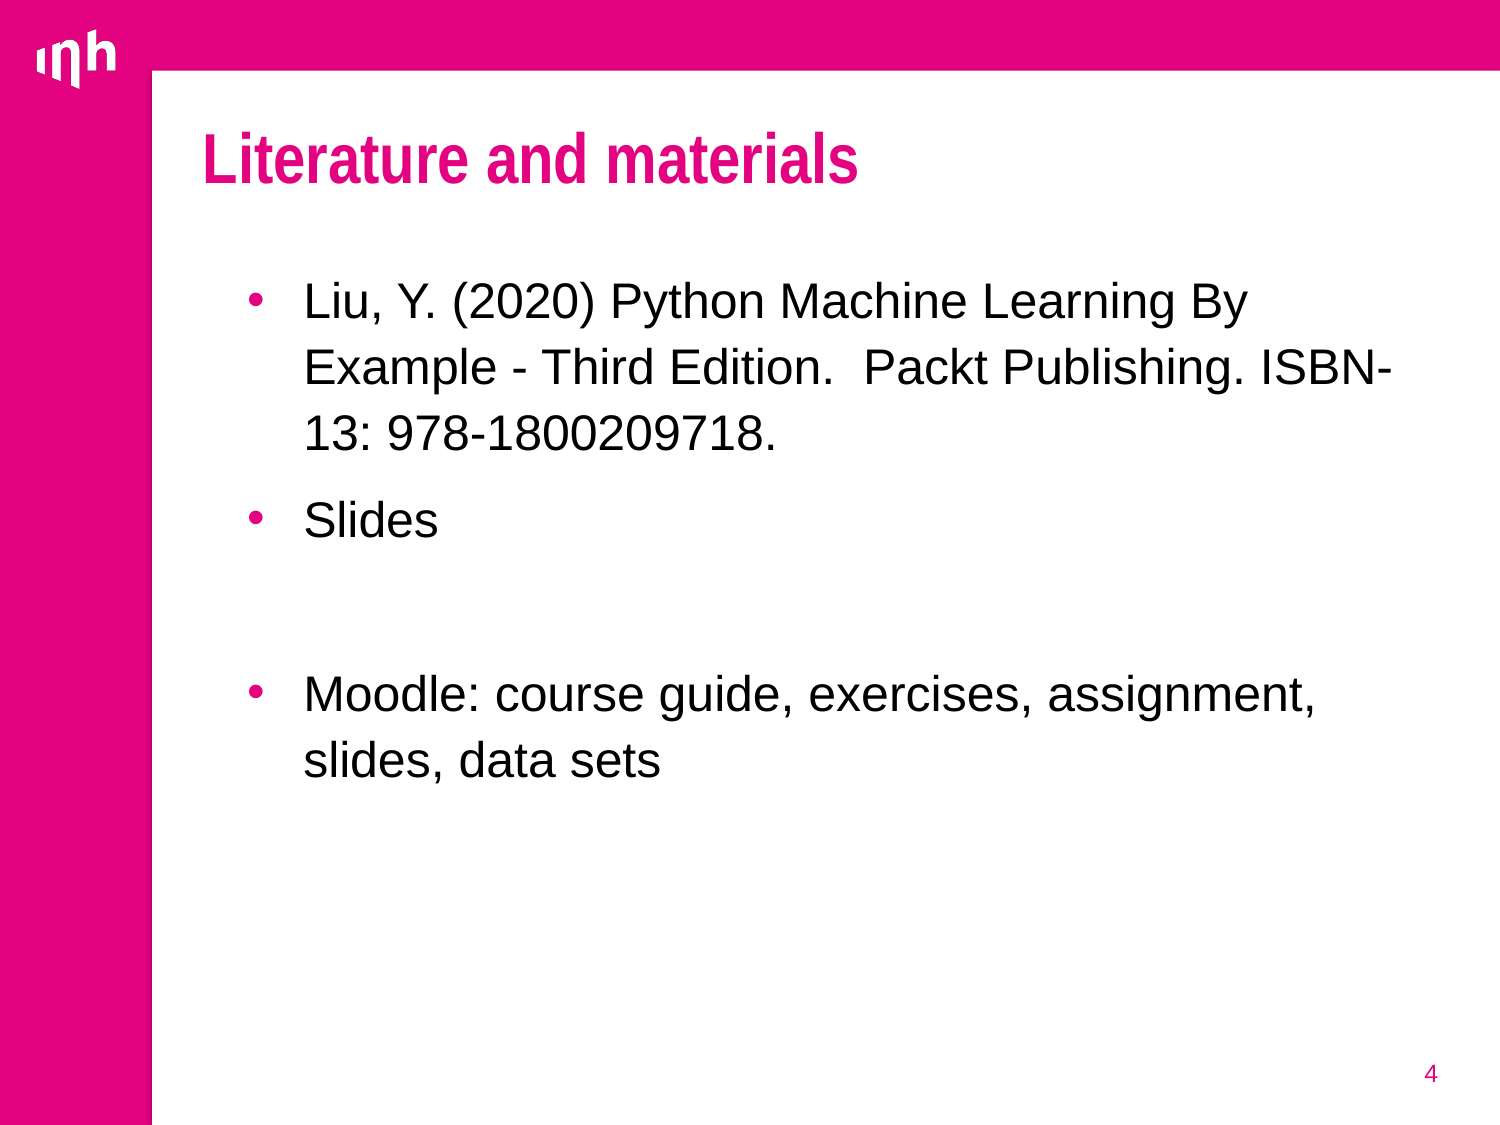

# Literature and materials
Liu, Y. (2020) Python Machine Learning By Example - Third Edition. ‎ Packt Publishing. ISBN-13: 978-1800209718.
Slides

Moodle: course guide, exercises, assignment, slides, data sets

4